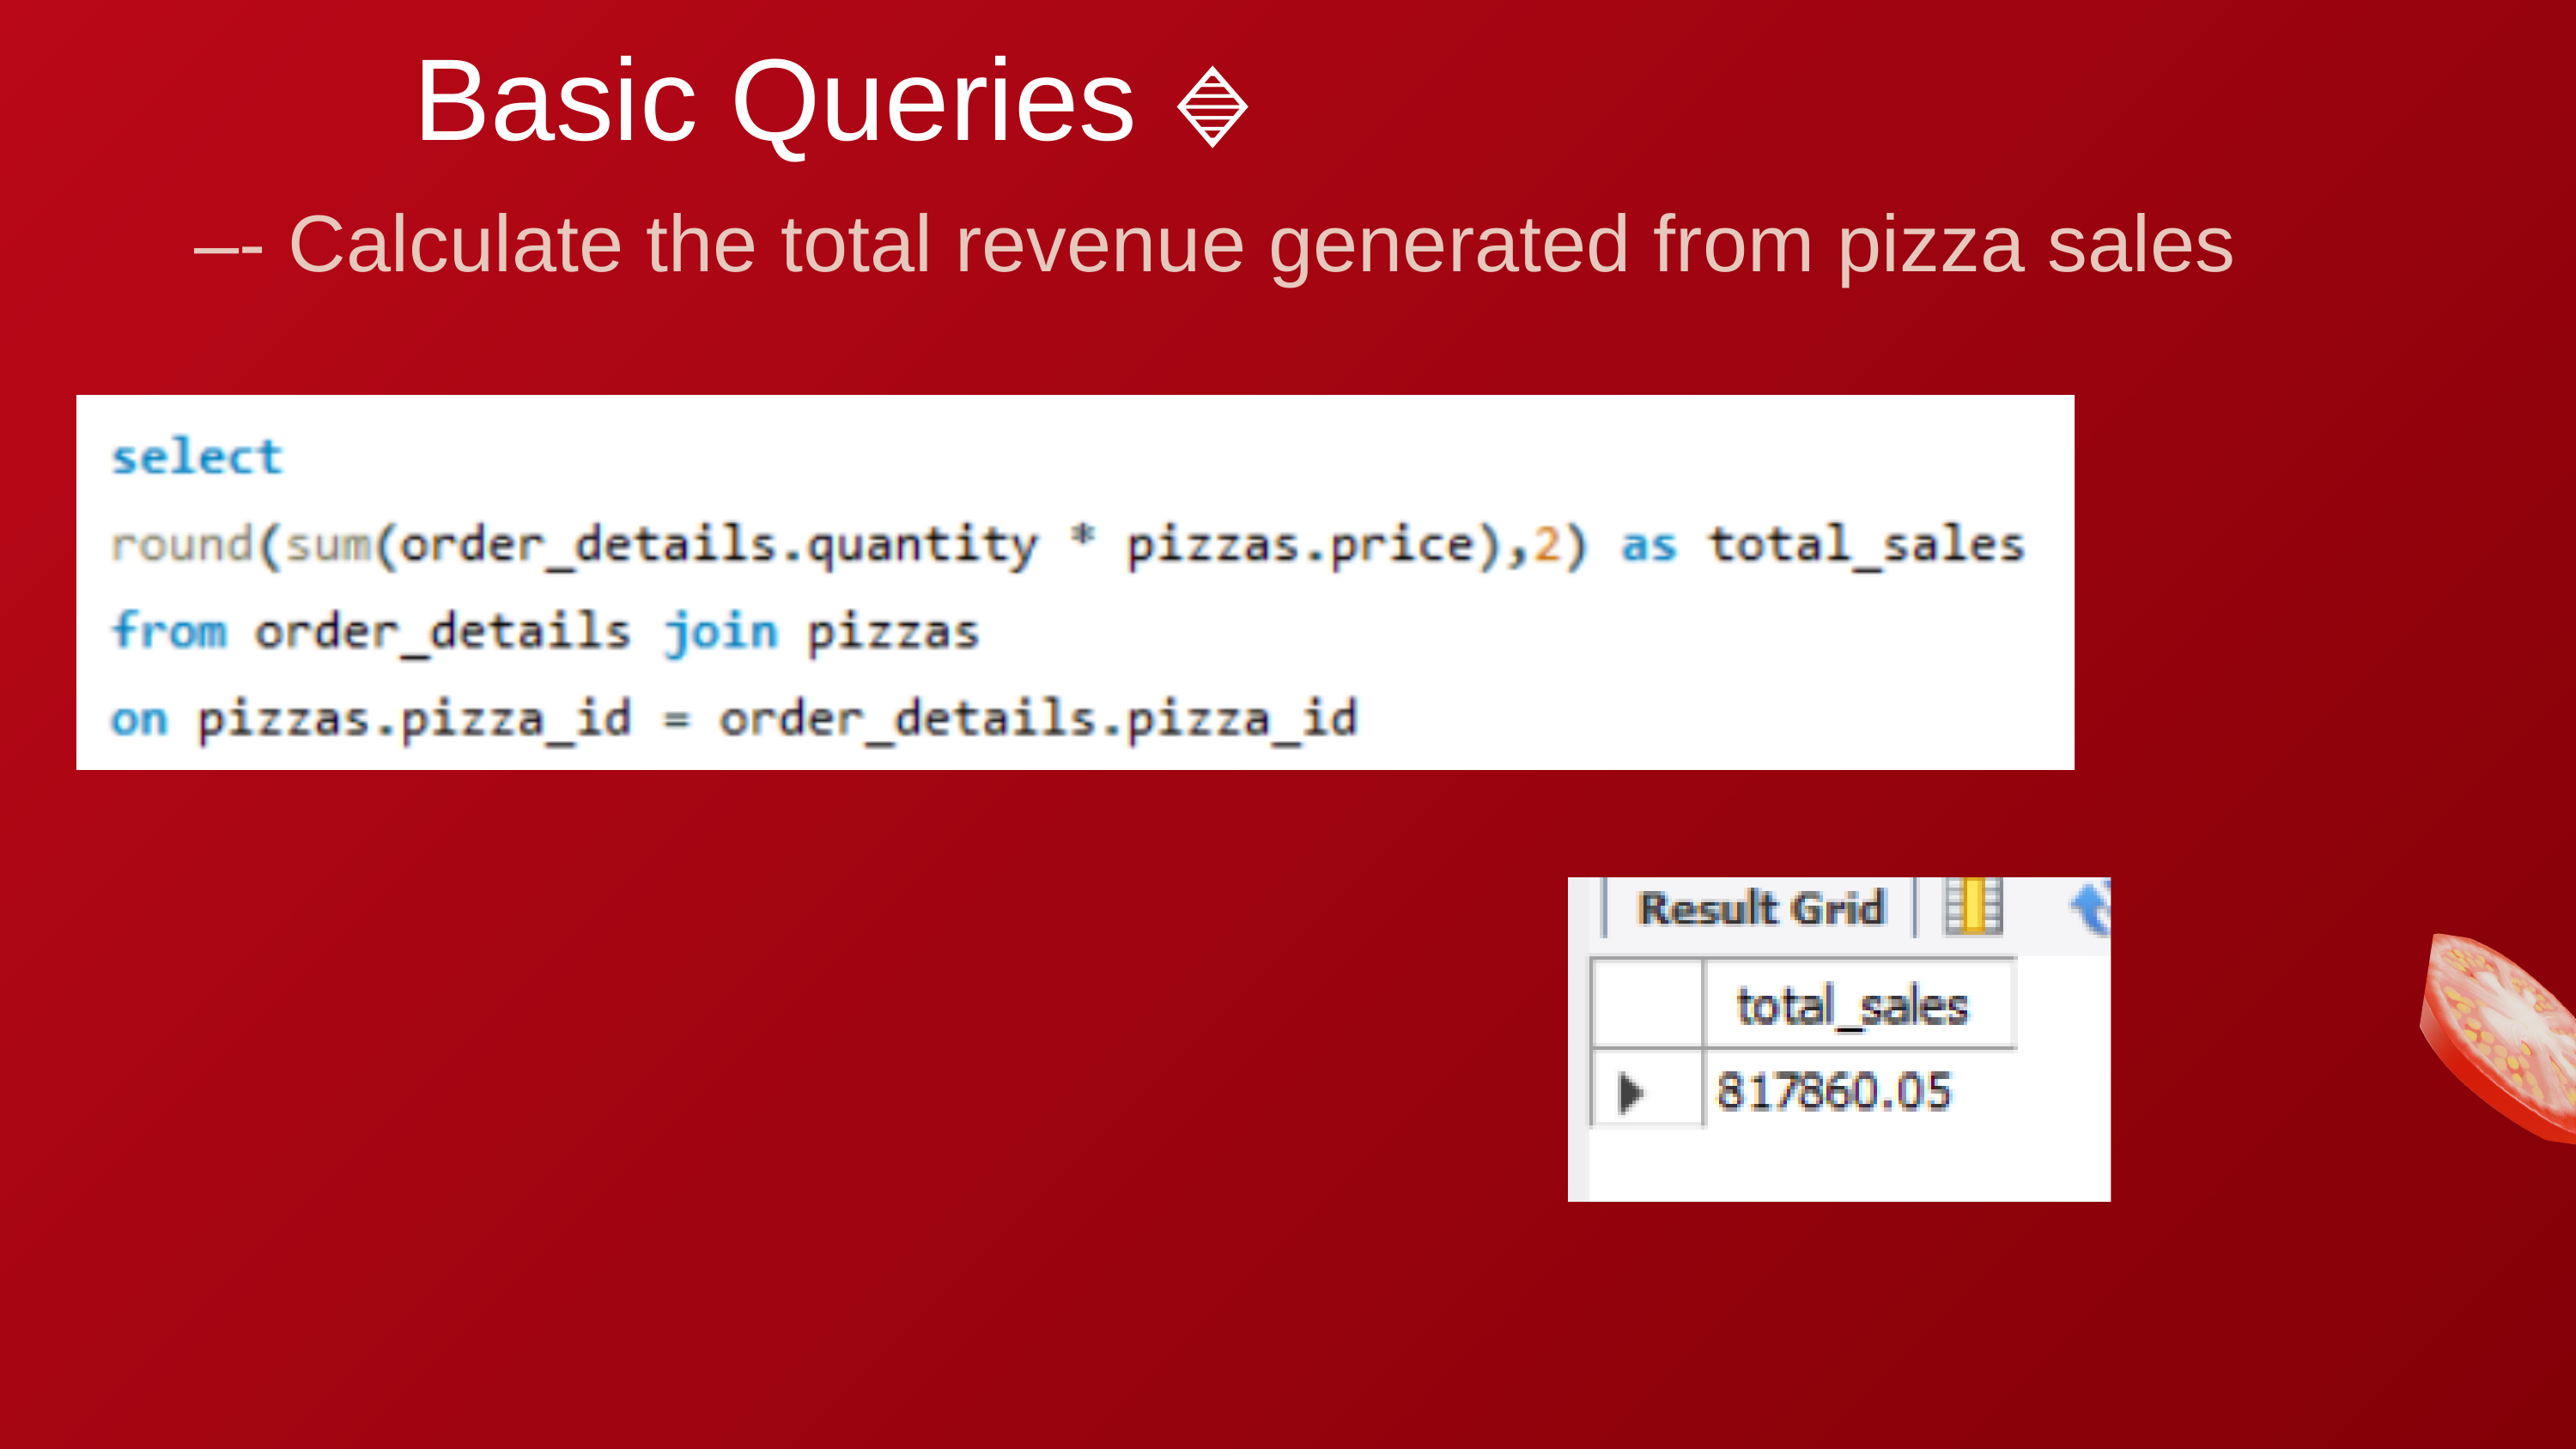

Basic Queries 🔹
–- Calculate the total revenue generated from pizza sales